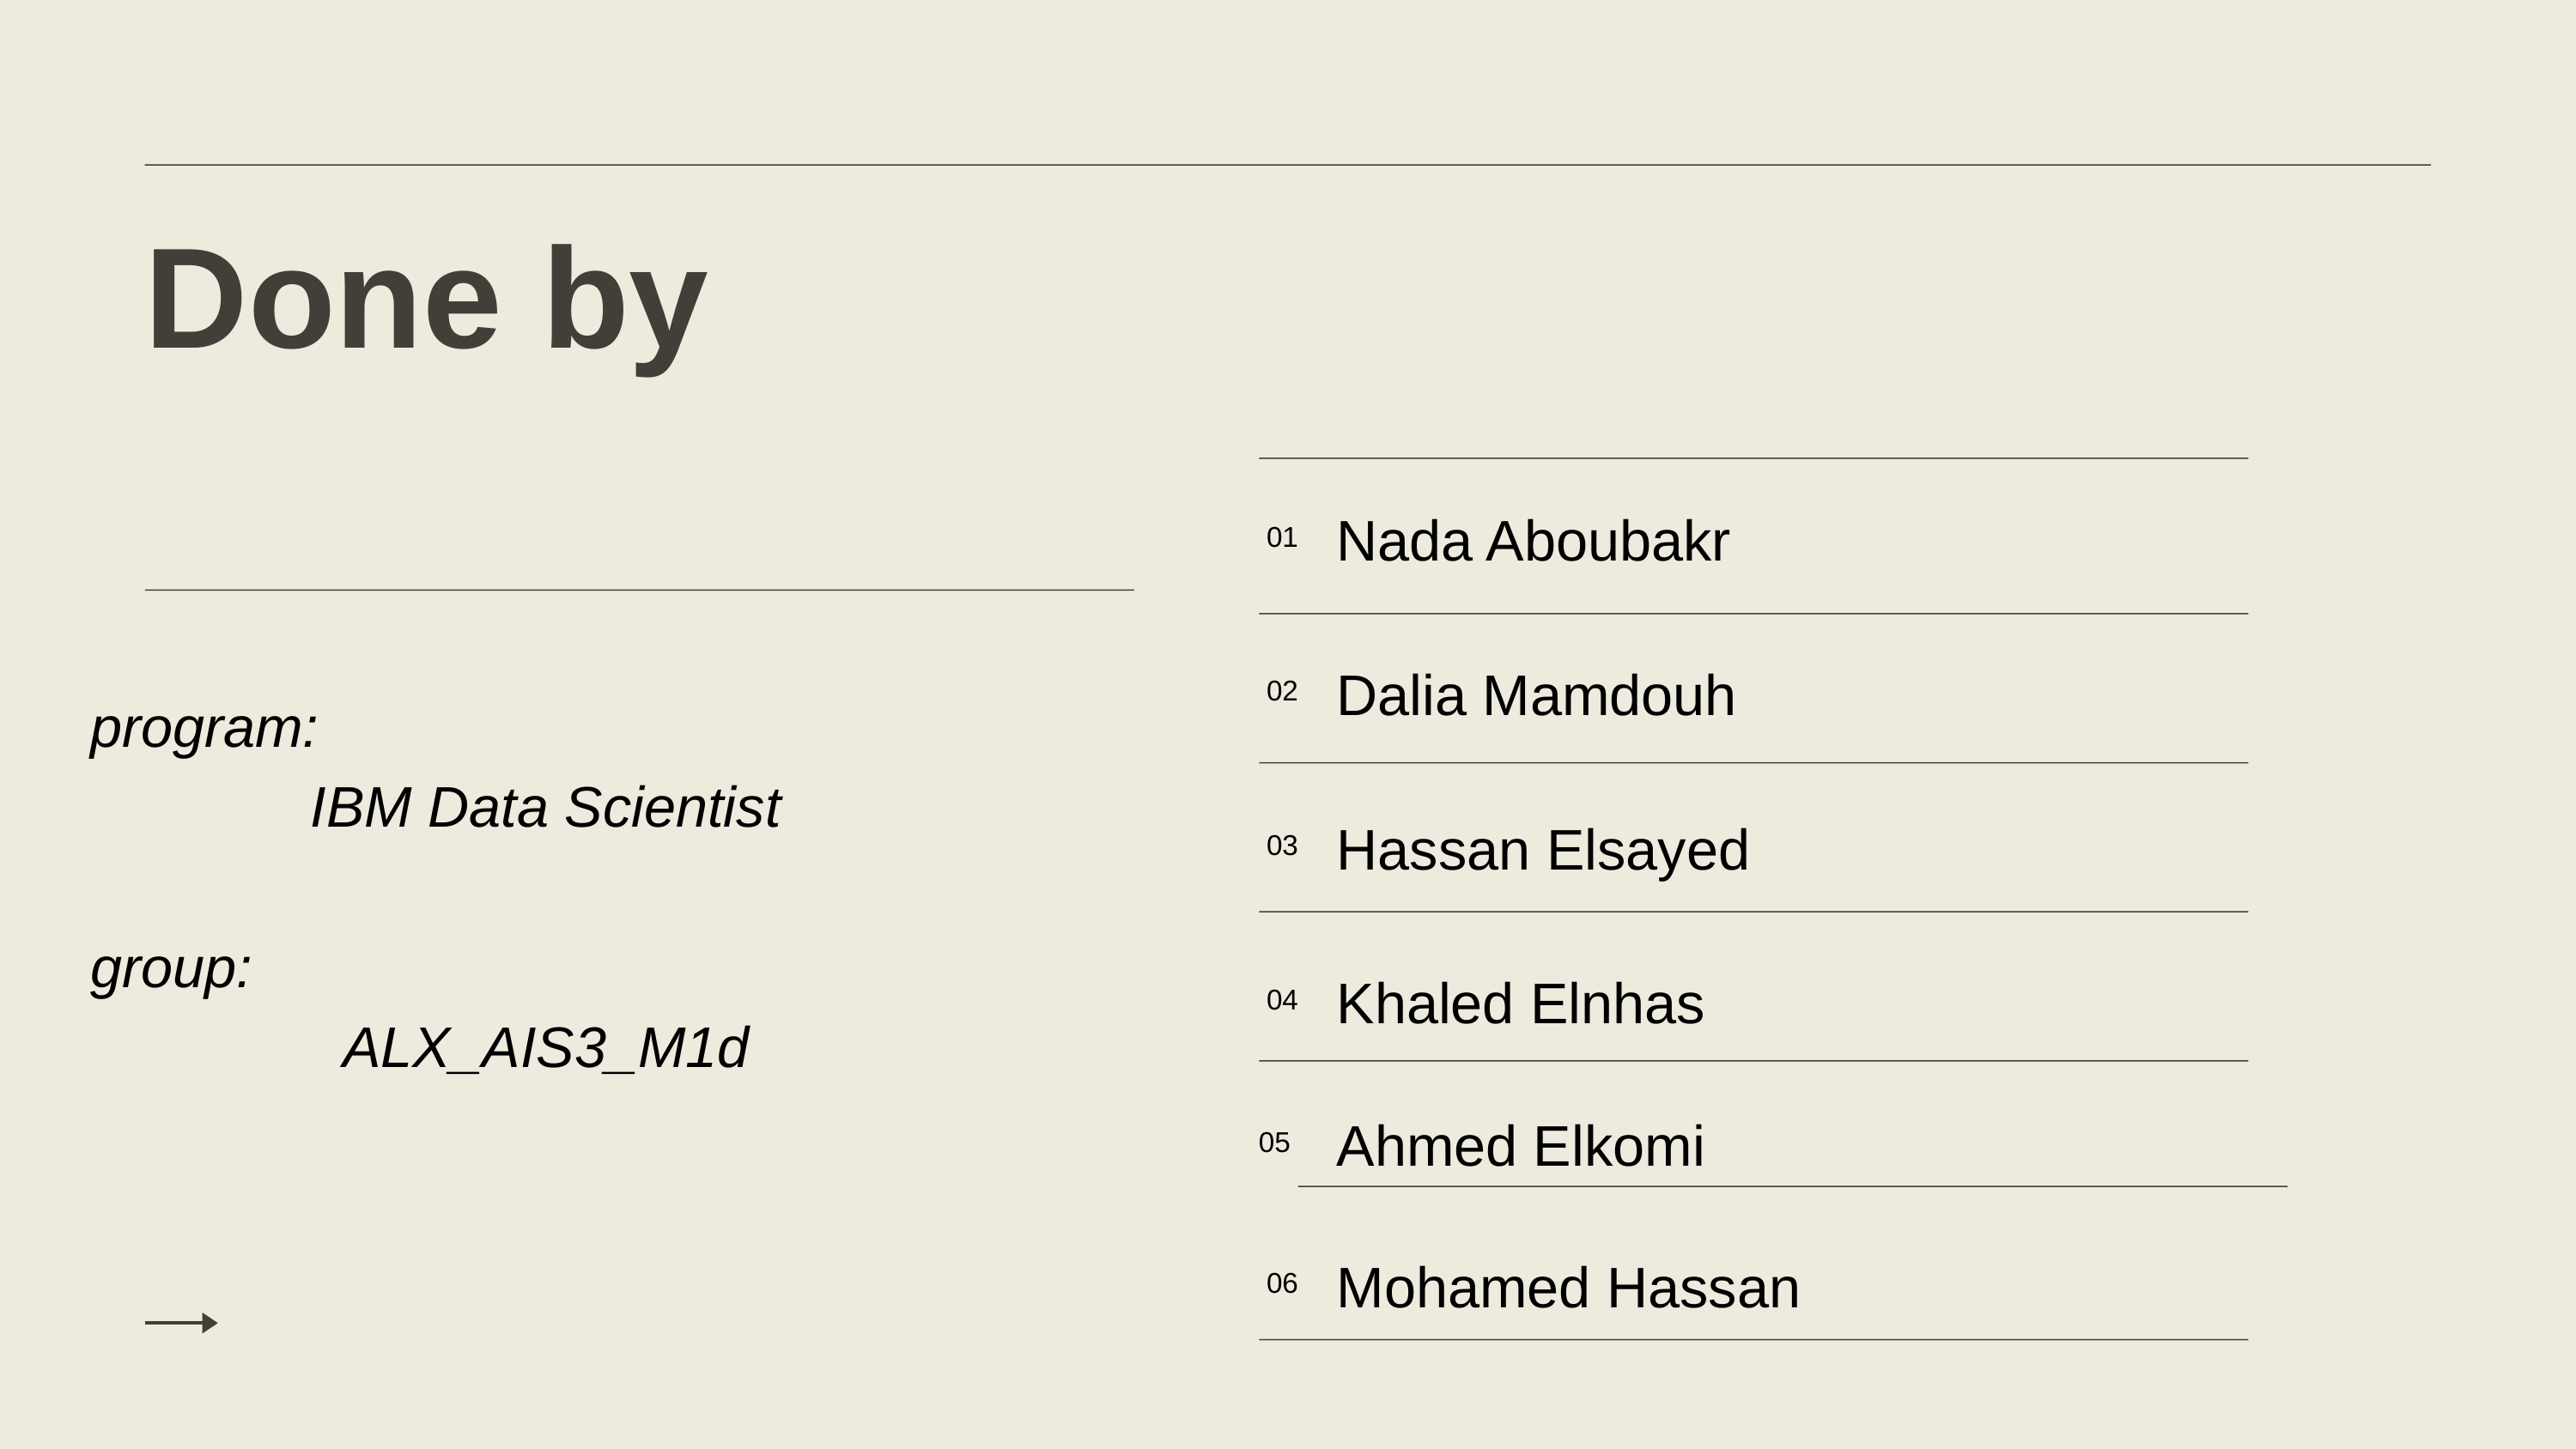

Done by

Nada Aboubakr
01

Dalia Mamdouh
02
program:
IBM Data Scientist

group:
ALX_AIS3_M1d

Hassan Elsayed
03

Khaled Elnhas
04
Ahmed Elkomi
05
Mohamed Hassan
06